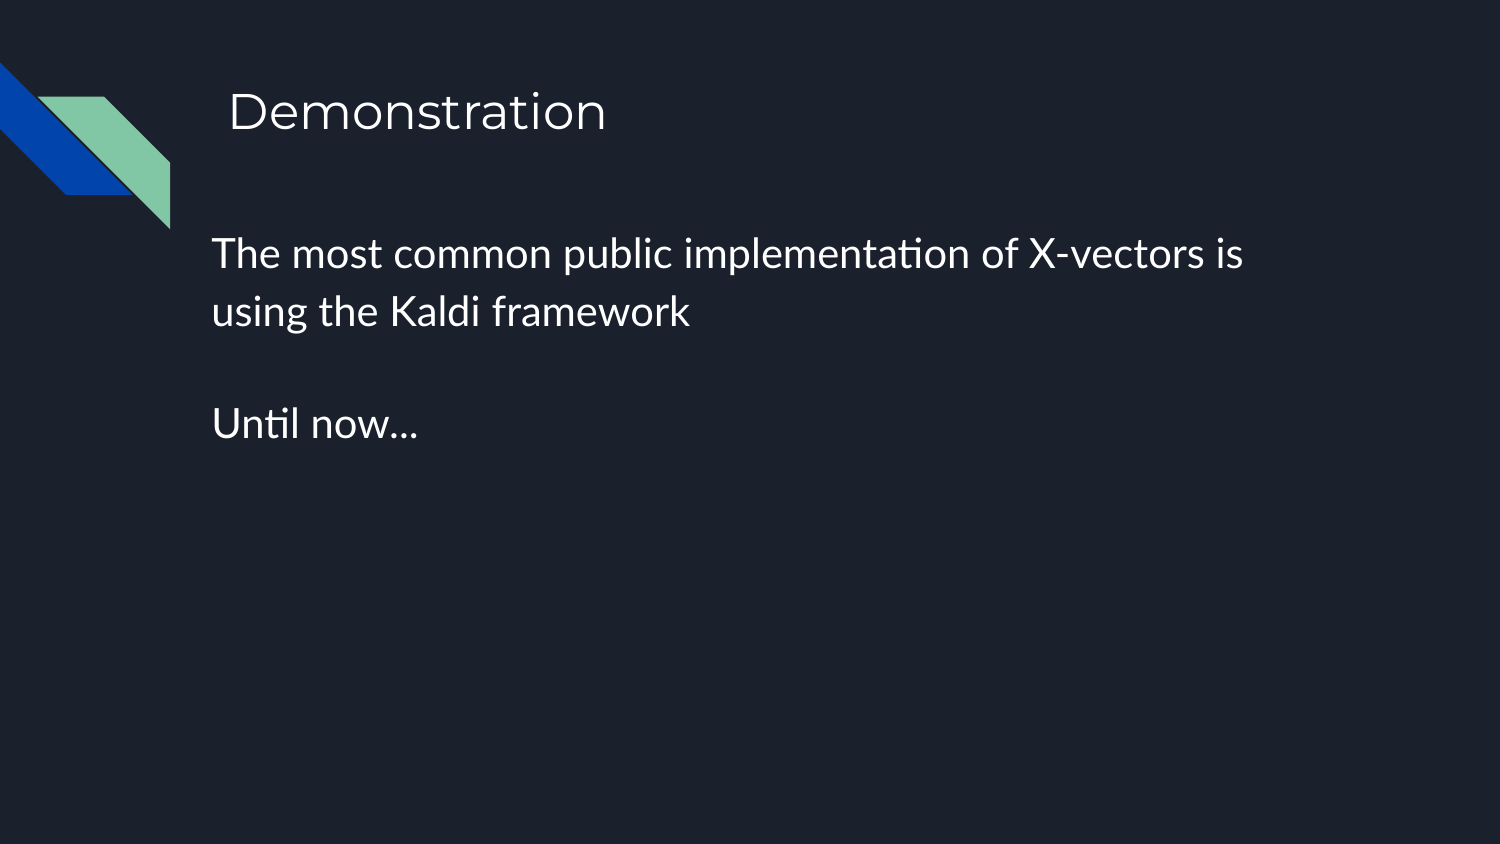

# Demonstration
The most common public implementation of X-vectors is using the Kaldi framework
Until now...